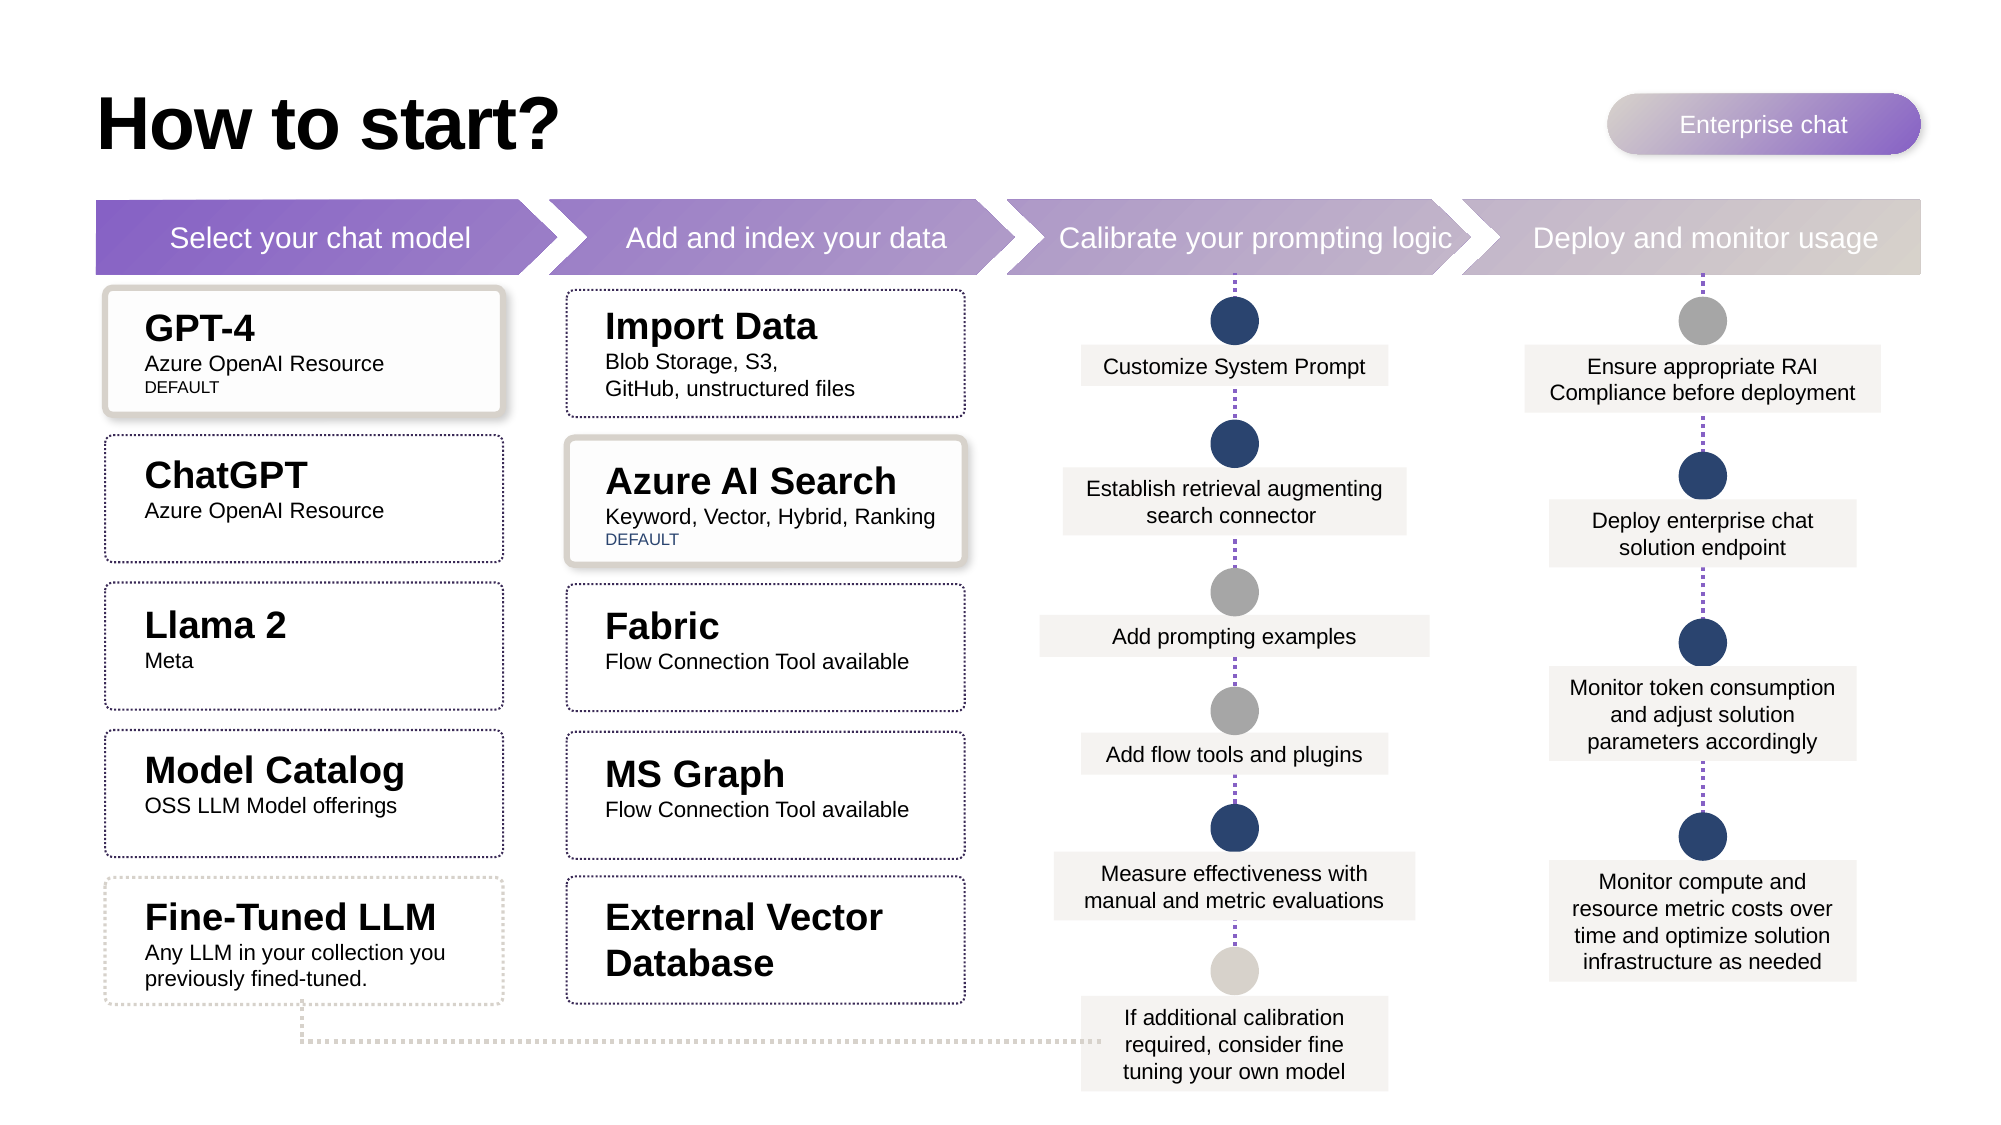

# How to start?
Enterprise chat

Add and index your data
Calibrate your prompting logic
Deploy and monitor usage
Select your chat model

Import Data
Blob Storage, S3, GitHub, unstructured files
GPT-4
Azure OpenAI Resource
DEFAULT

Customize System Prompt
Ensure appropriate RAI Compliance before deployment

ChatGPT
Azure OpenAI Resource

Azure AI Search
Keyword, Vector, Hybrid, Ranking
DEFAULT

Establish retrieval augmenting search connector
Deploy enterprise chat solution endpoint

Llama 2
Meta
Fabric
Flow Connection Tool available

Add prompting examples

Monitor token consumption and adjust solution parameters accordingly

Add flow tools and plugins
Model Catalog
OSS LLM Model offerings

MS Graph
Flow Connection Tool available

Measure effectiveness with manual and metric evaluations
Monitor compute and resource metric costs over time and optimize solution infrastructure as needed

Fine-Tuned LLM
Any LLM in your collection you previously fined-tuned.
External Vector Database

If additional calibration required, consider fine tuning your own model